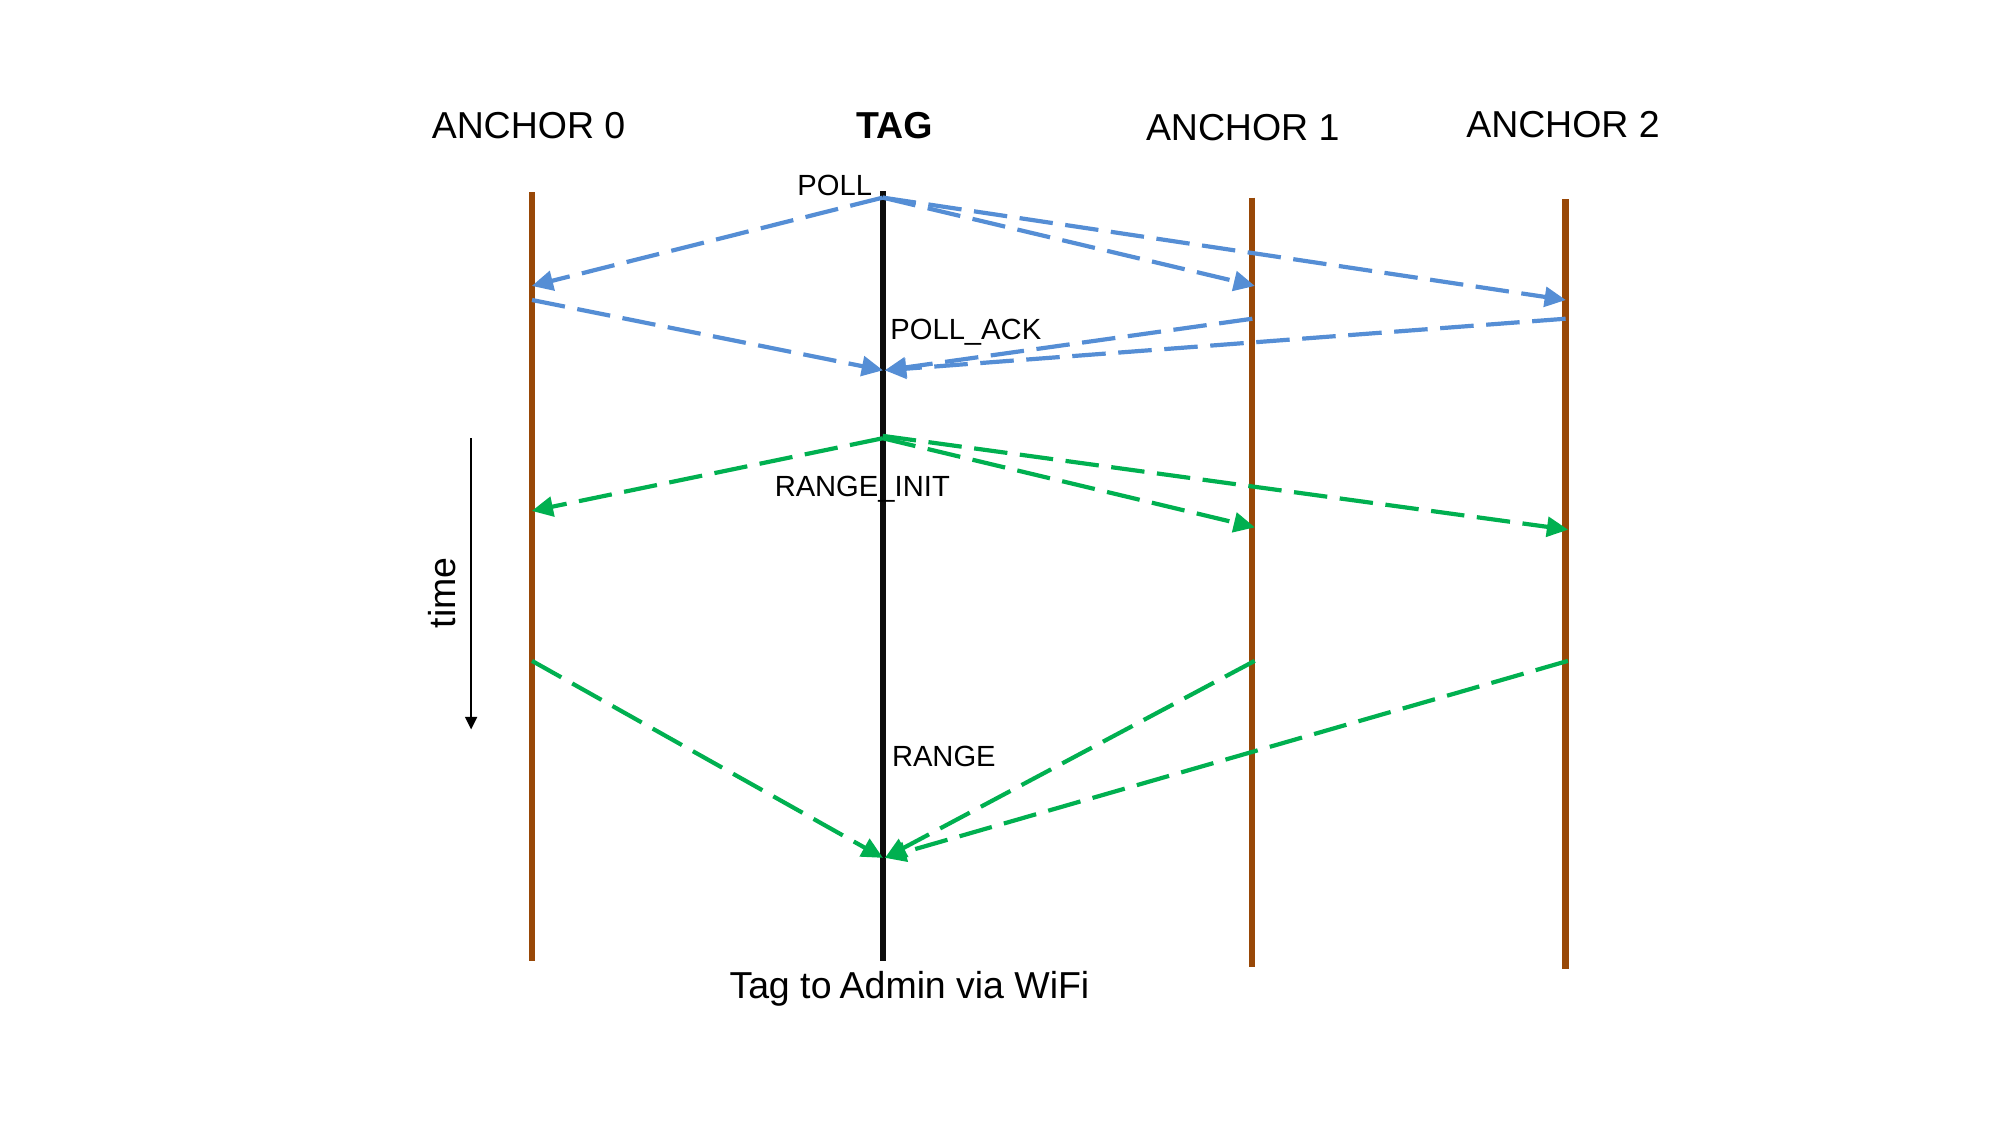

ANCHOR 2
ANCHOR 0
TAG
ANCHOR 1
POLL
POLL_ACK
RANGE_INIT
time
RANGE
Tag to Admin via WiFi